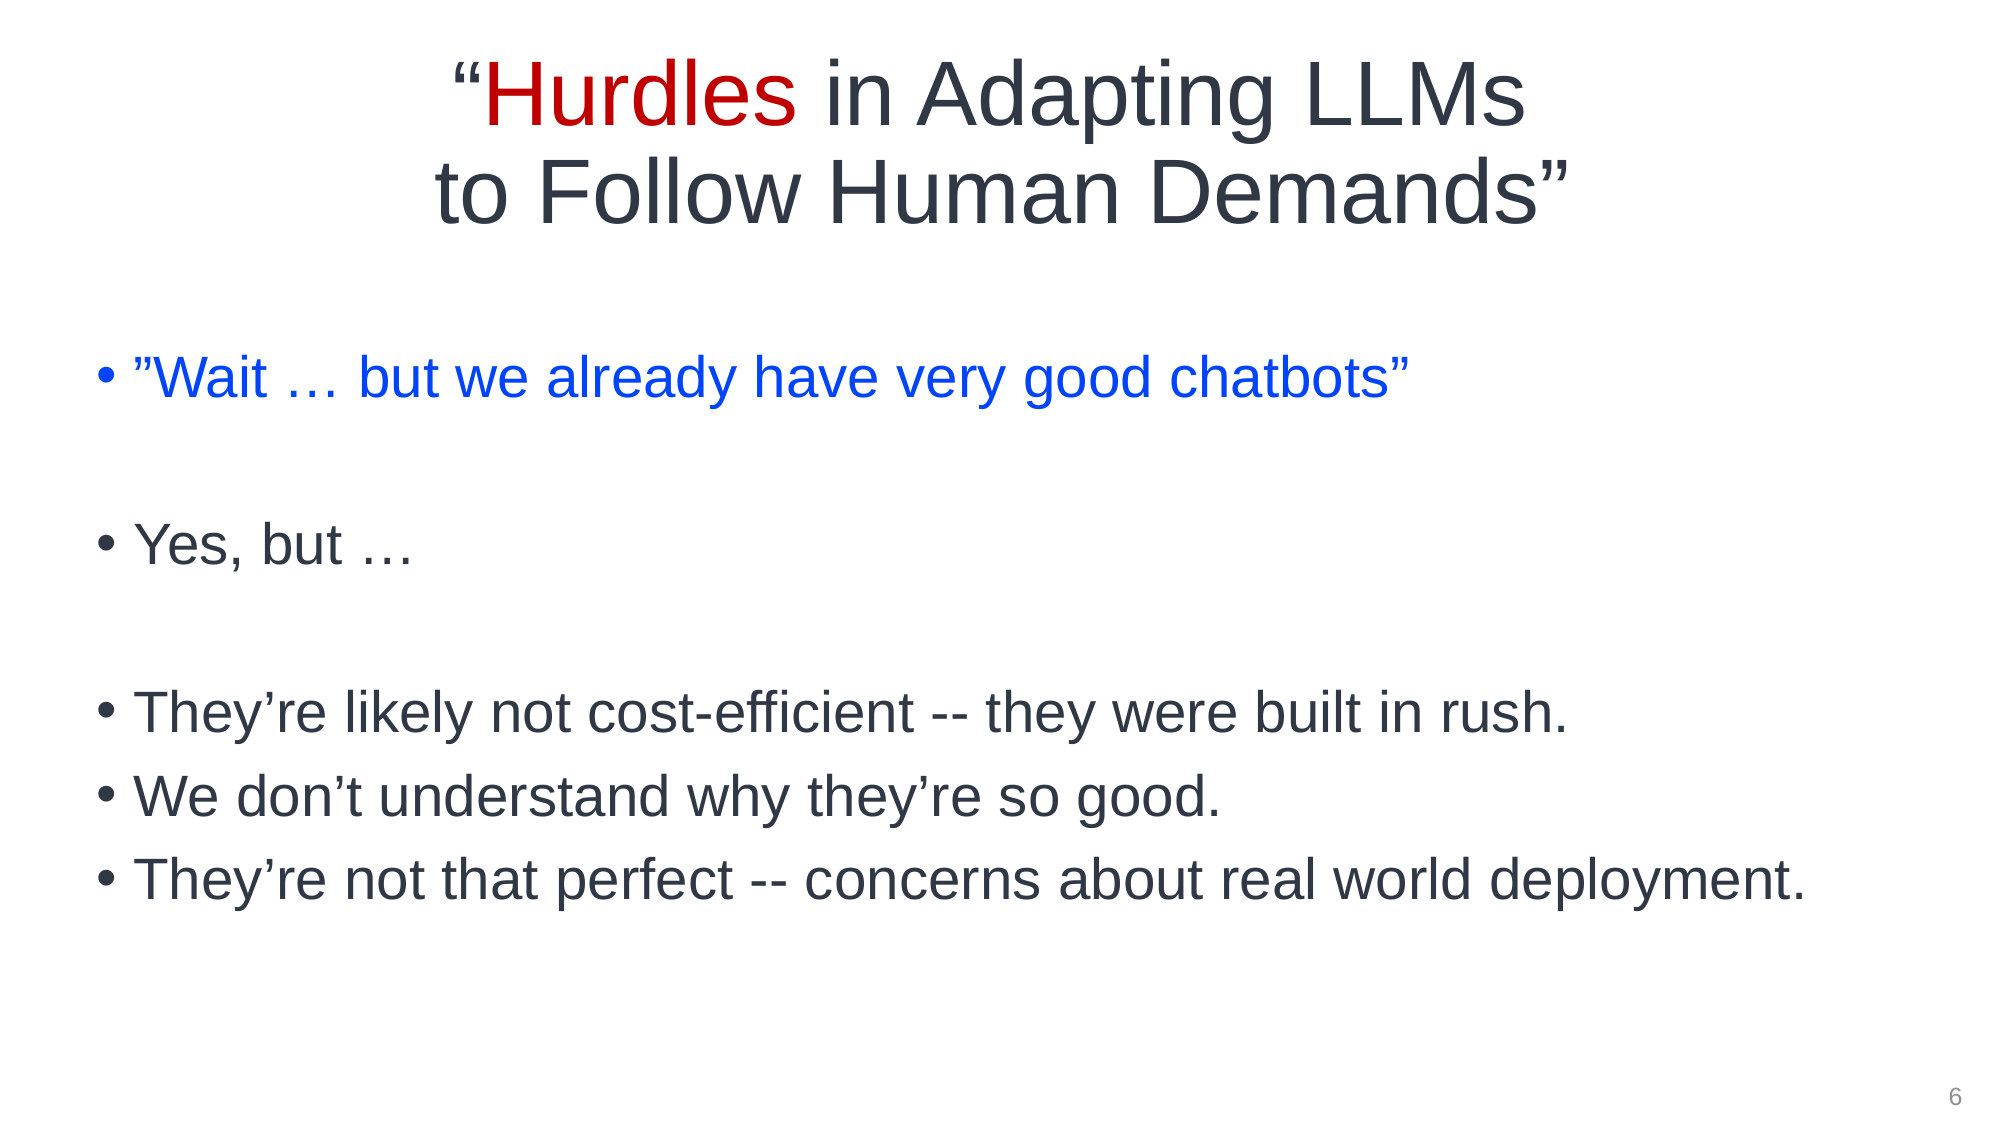

# “Hurdles in Adapting LLMs to Follow Human Demands”

”Wait … but we already have very good chatbots”

Yes, but …

They’re likely not cost-efficient -- they were built in rush.
We don’t understand why they’re so good.
They’re not that perfect -- concerns about real world deployment.

6